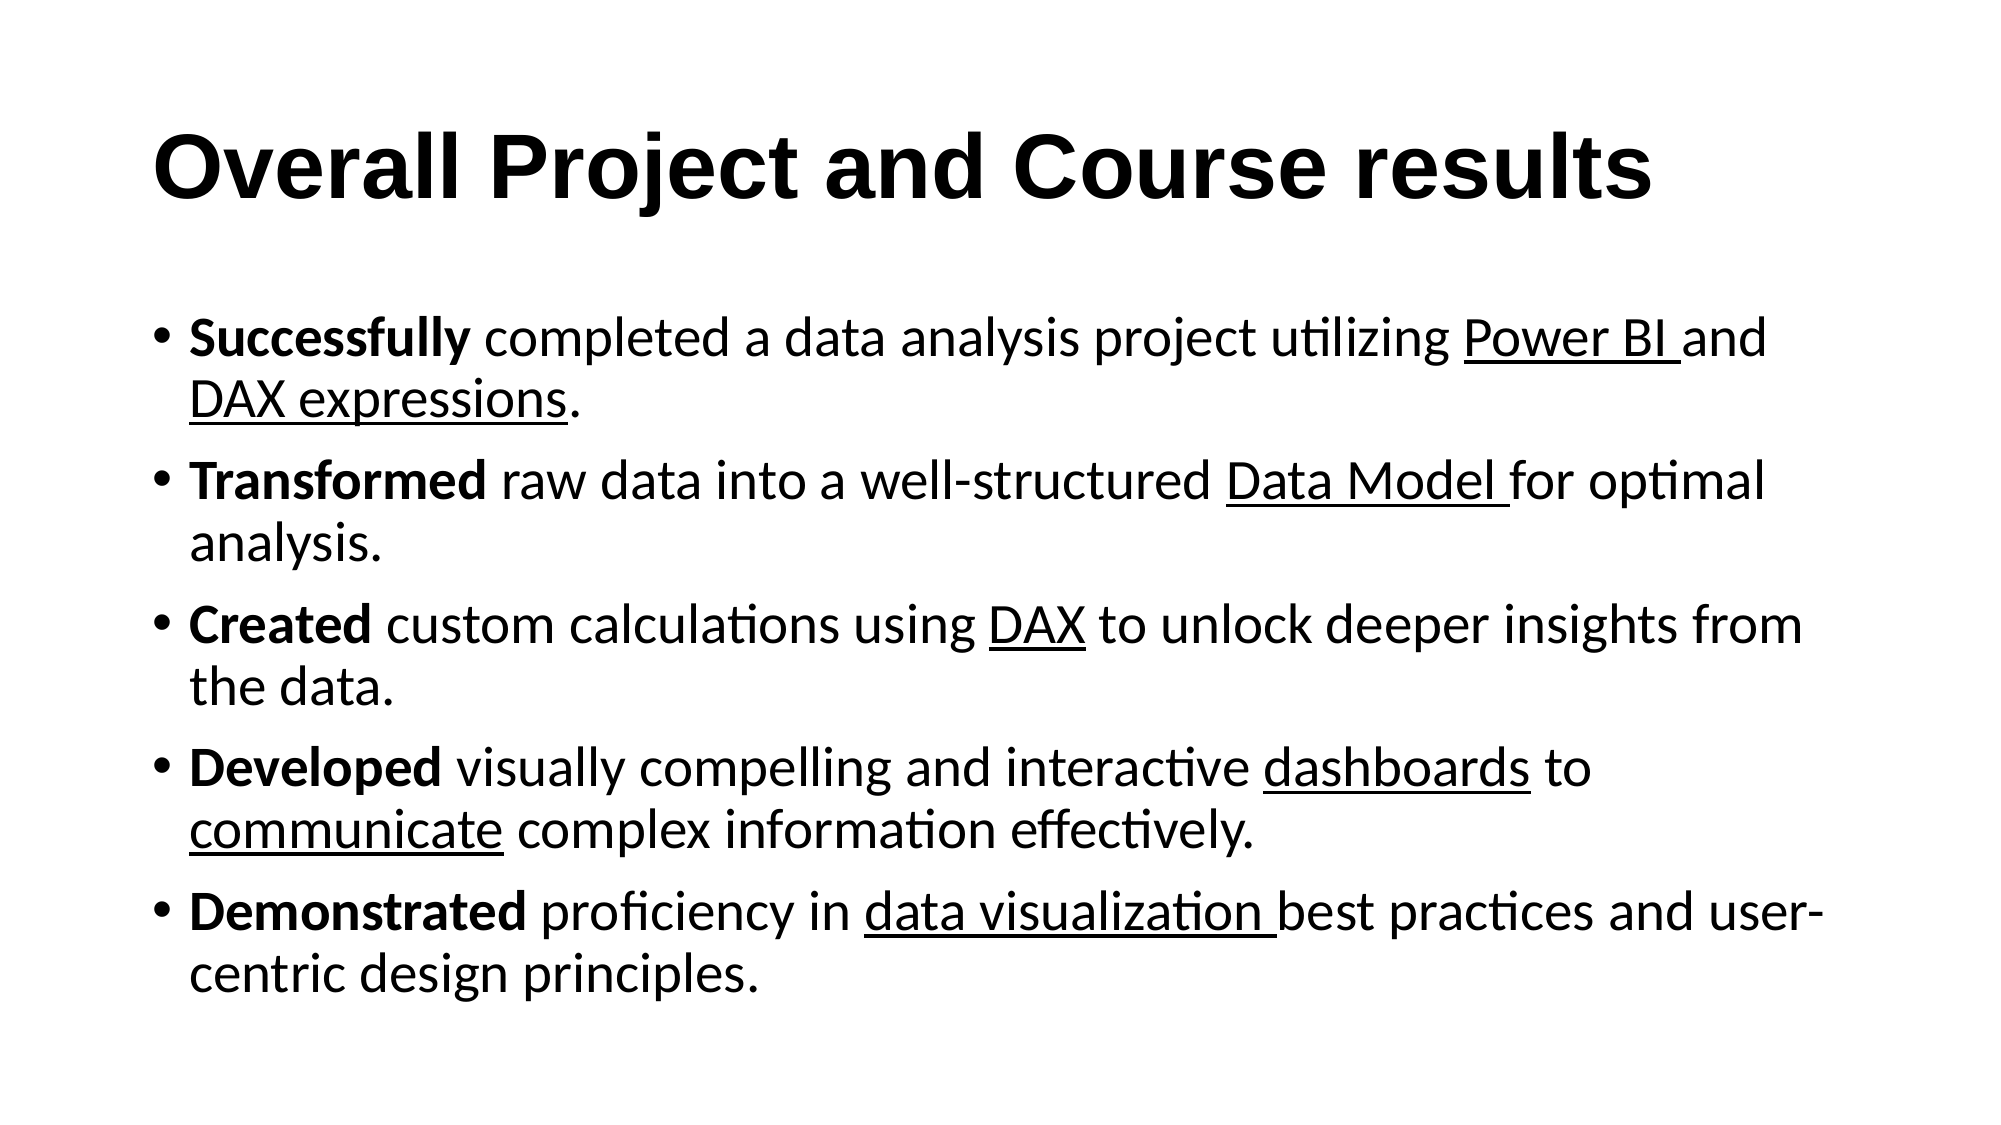

# Overall Project and Course results
Successfully completed a data analysis project utilizing Power BI and DAX expressions.
Transformed raw data into a well-structured Data Model for optimal analysis.
Created custom calculations using DAX to unlock deeper insights from the data.
Developed visually compelling and interactive dashboards to communicate complex information effectively.
Demonstrated proficiency in data visualization best practices and user-centric design principles.